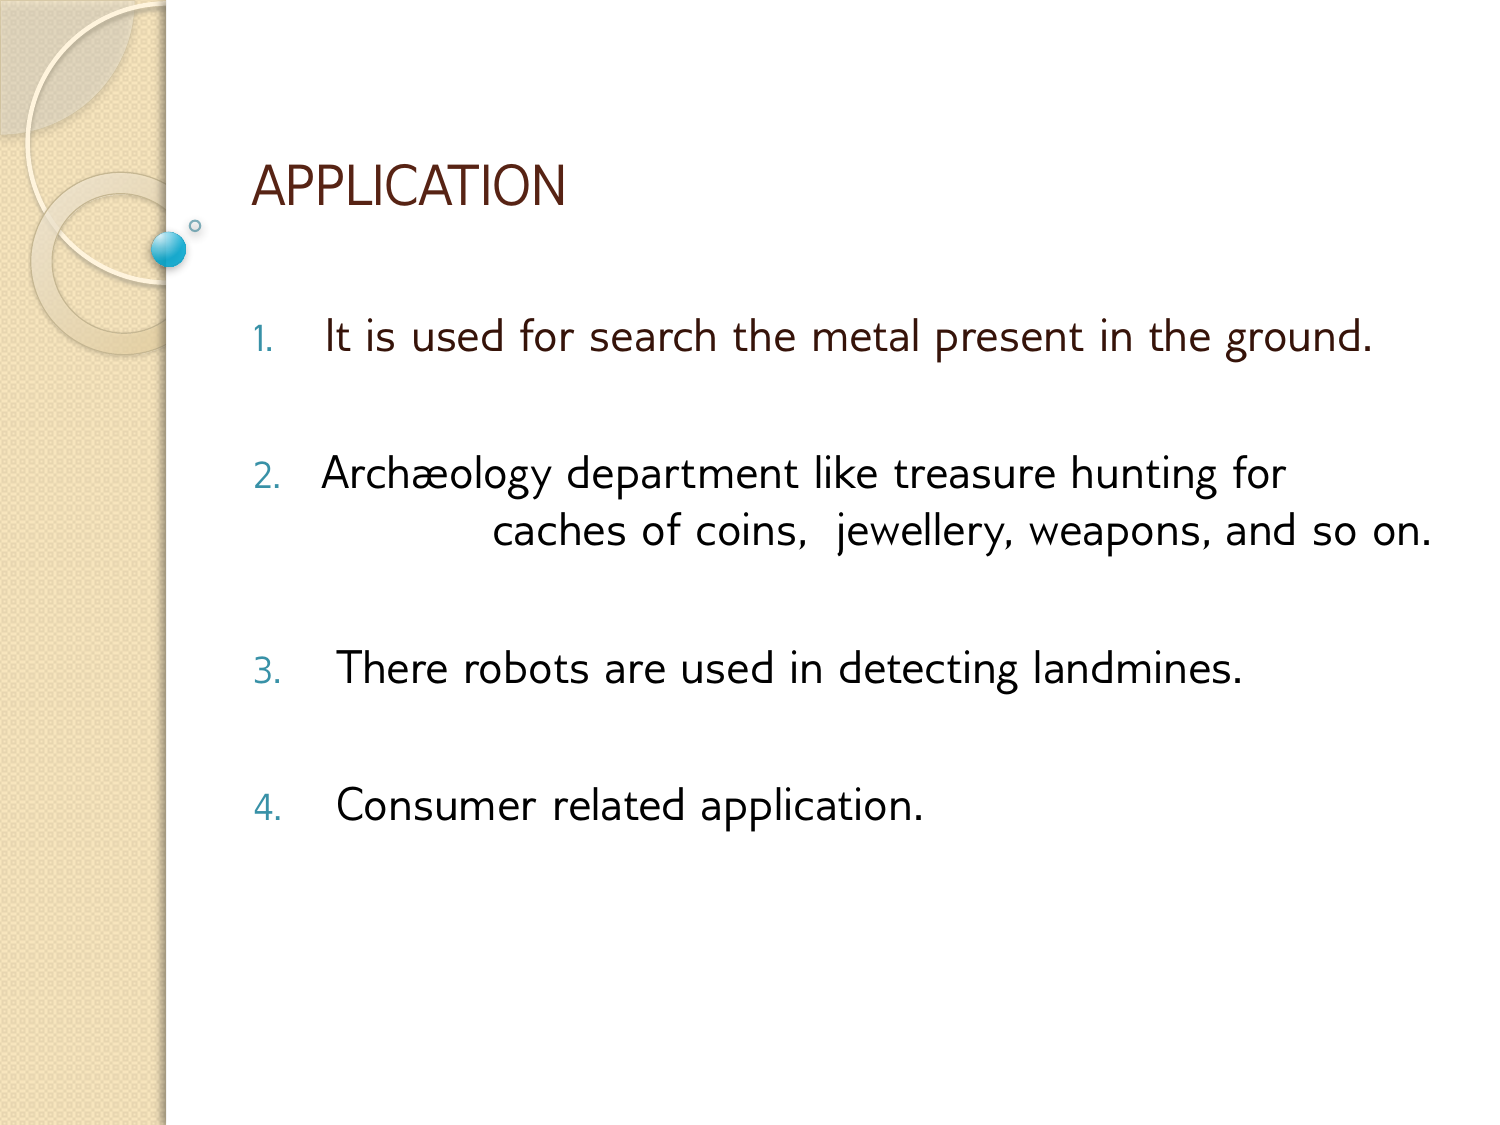

# APPLICATION
It is used for search the metal present in the ground.

 Archaeology department like treasure hunting for                        caches of coins,  jewellery, weapons, and so on.

  There robots are used in detecting landmines.

  Consumer related application.